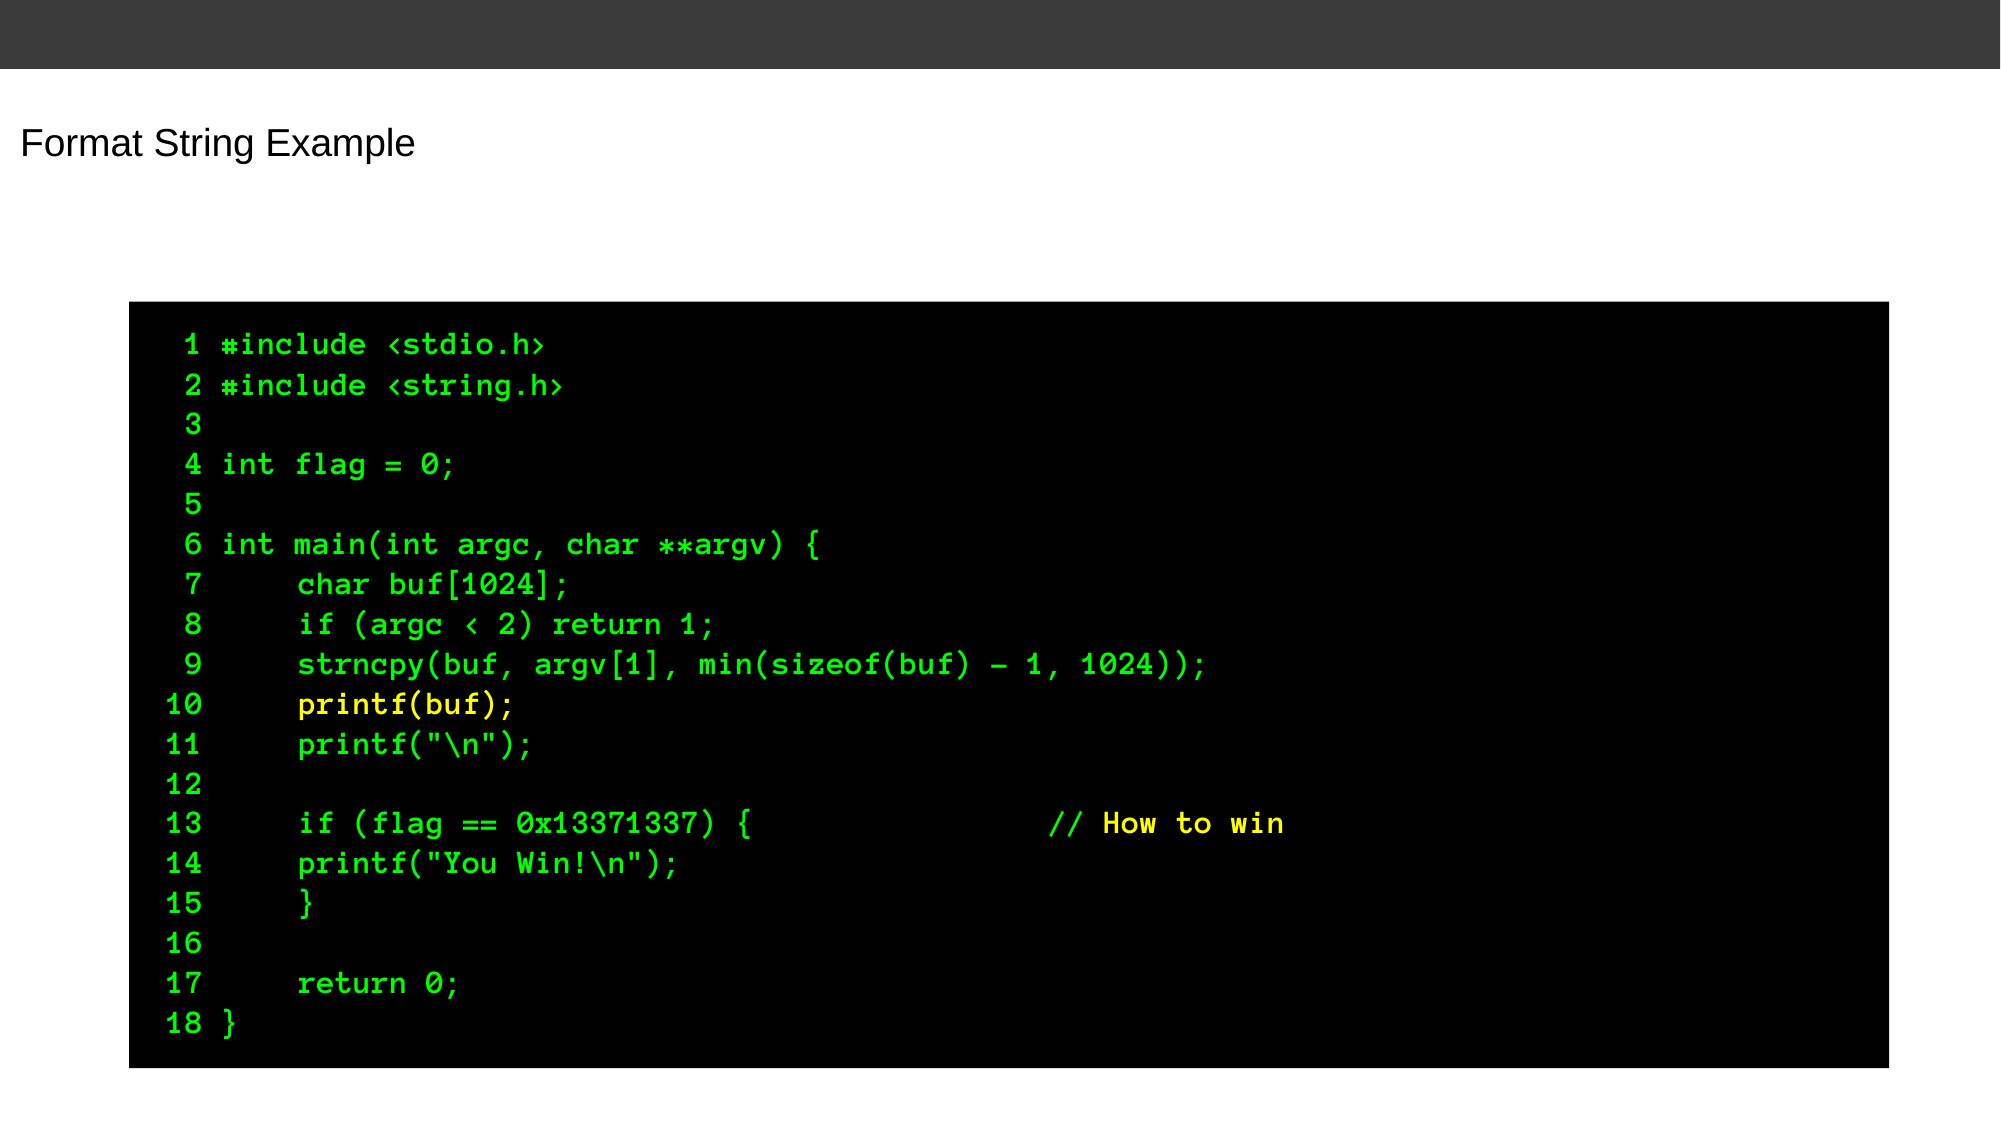

Format String Example
  1 #include <stdio.h>
  2 #include <string.h>
  3
  4 int flag = 0;
  5
  6 int main(int argc, char **argv) {
  7 	char buf[1024];
  8 	if (argc < 2) return 1;
  9 	strncpy(buf, argv[1], min(sizeof(buf) - 1, 1024));
 10 	printf(buf);
 11 	printf("\n");
 12
 13 	if (flag == 0x13371337) {		// How to win
 14     	printf("You Win!\n");
 15 	}
 16
 17 	return 0;
 18 }